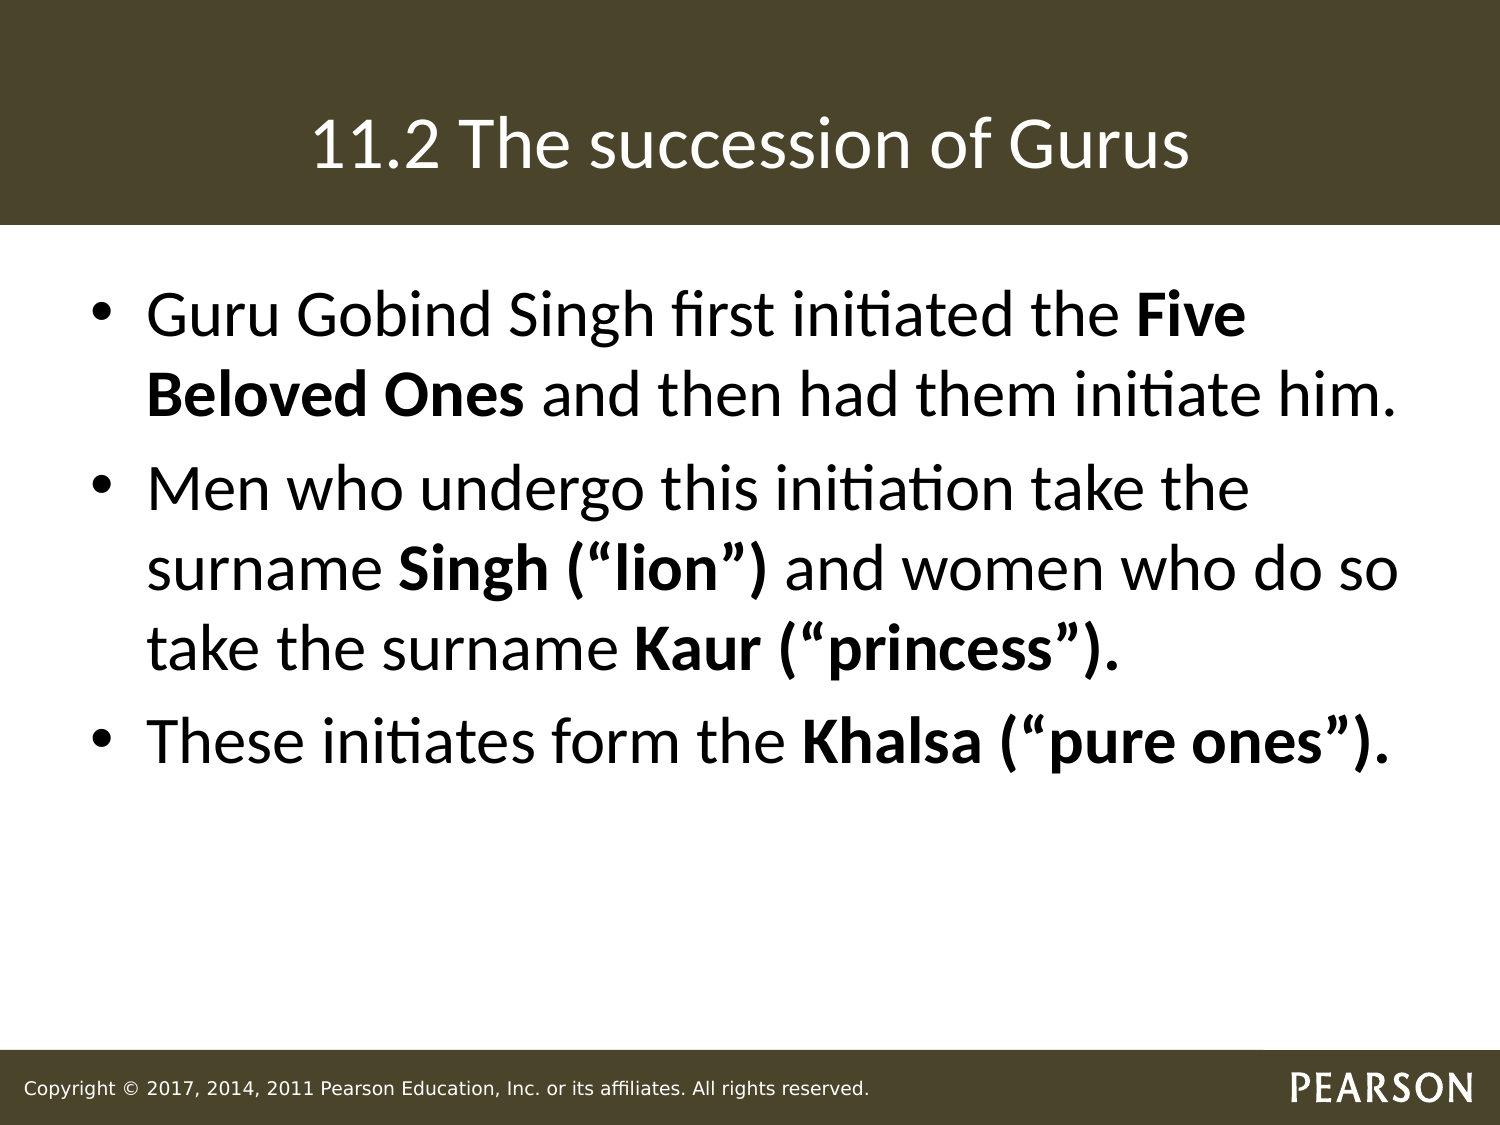

# 11.2 The succession of Gurus
Guru Gobind Singh first initiated the Five Beloved Ones and then had them initiate him.
Men who undergo this initiation take the surname Singh (“lion”) and women who do so take the surname Kaur (“princess”).
These initiates form the Khalsa (“pure ones”).